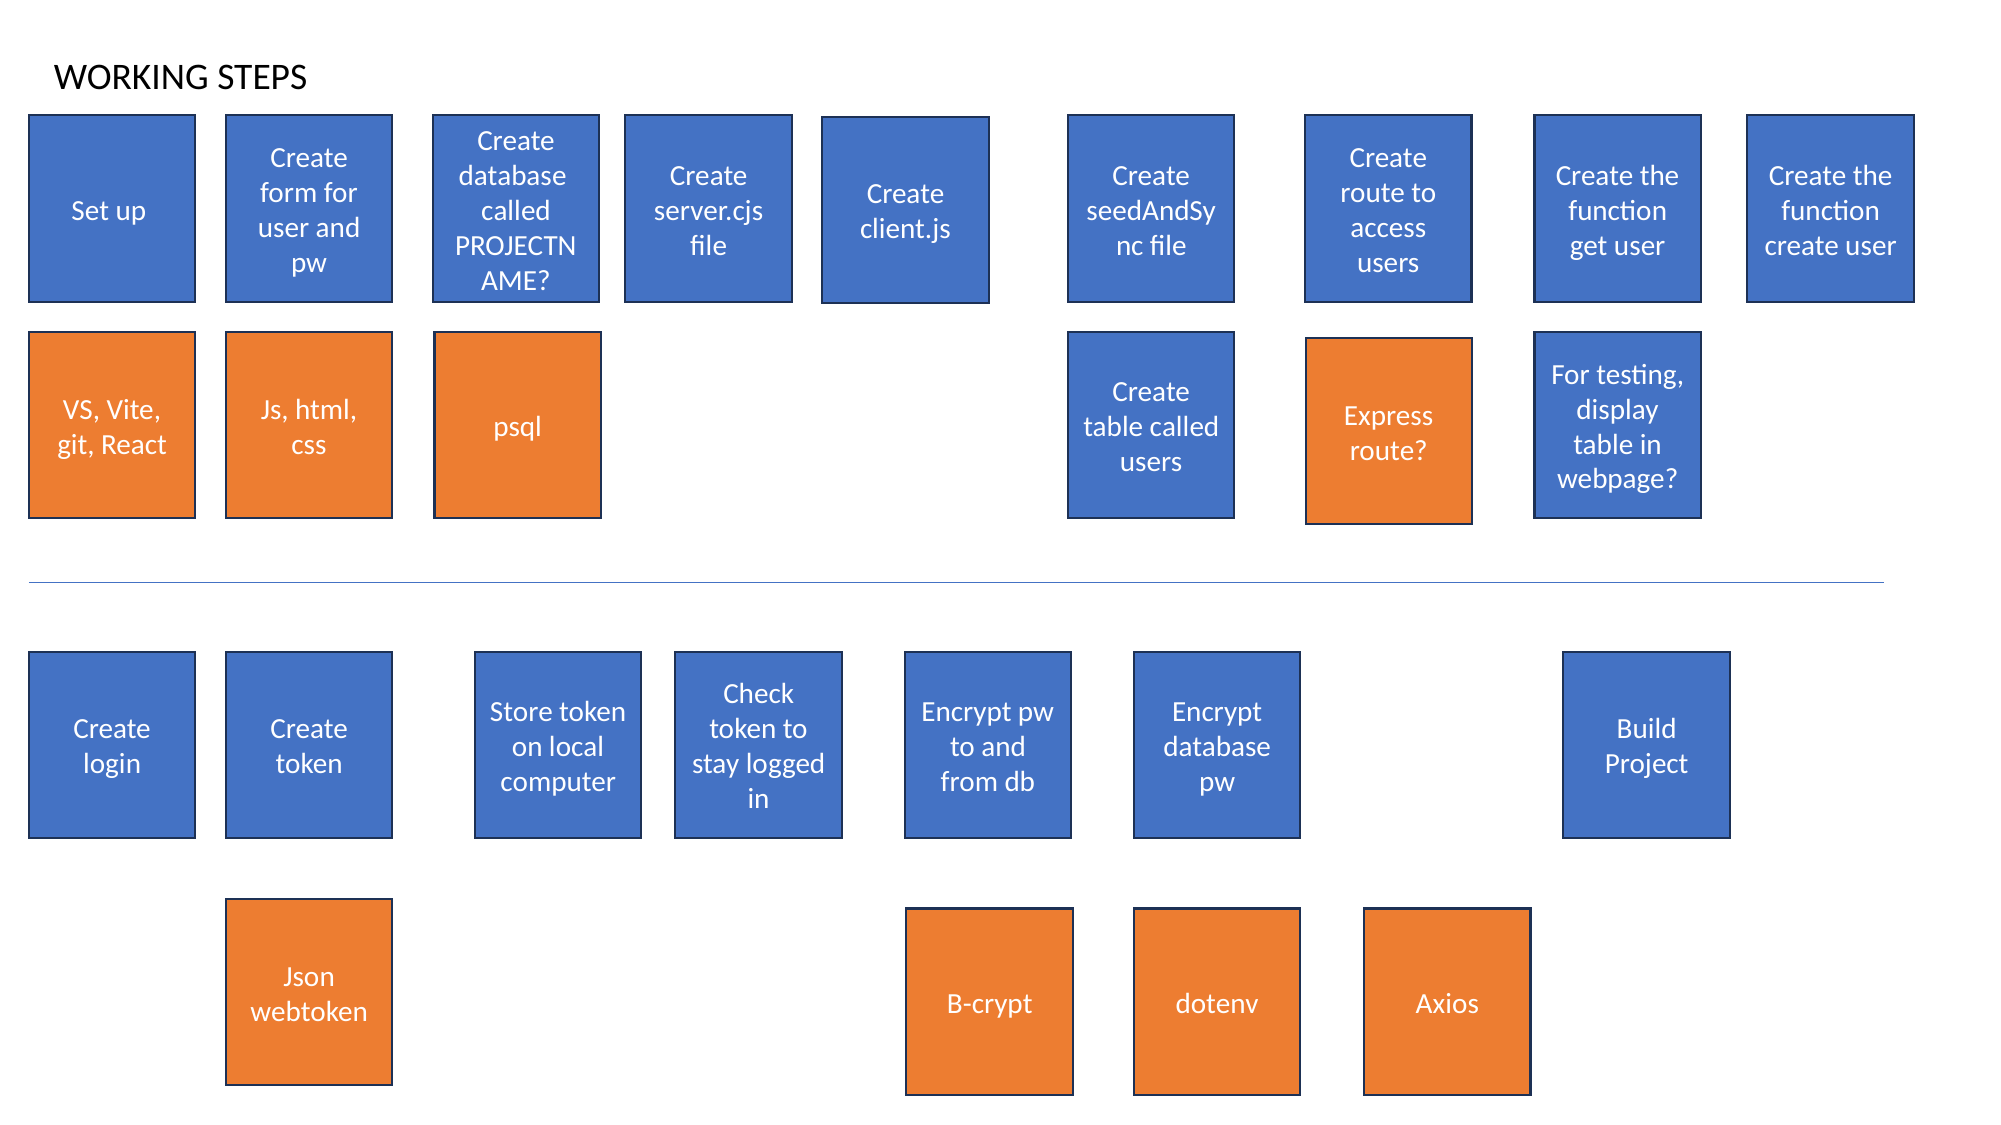

WORKING STEPS
Create database  called PROJECTNAME?
Create server.cjs file
Create form for user and pw
Create the function get user
Create the function create user
Create route to access users
Create seedAndSync file
Set up
Create client.js
Js, html, css
psql
VS, Vite, git, React
Create table called users
For testing, display table in webpage?
Express route?
Create login
Create token
Store token on local computer
Check token to stay logged in
Encrypt pw to and from db
Encrypt database pw
Build Project
Json webtoken
B-crypt
dotenv
Axios